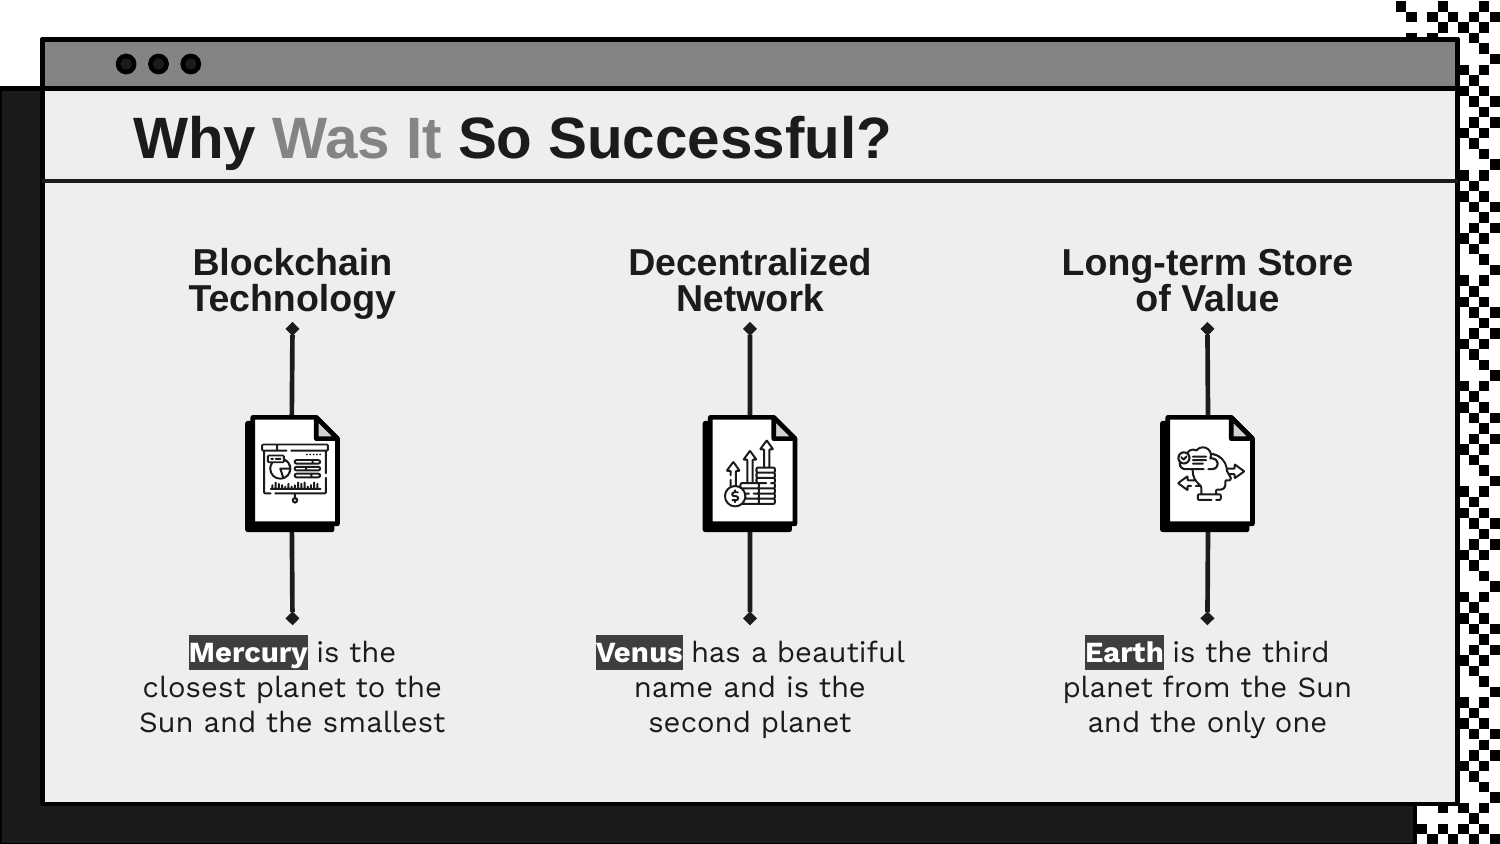

# Why Was It So Successful?
Blockchain Technology
Decentralized Network
Long-term Store of Value

Mercury is the closest planet to the Sun and the smallest
Venus has a beautiful name and is the second planet
Earth is the third planet from the Sun and the only one